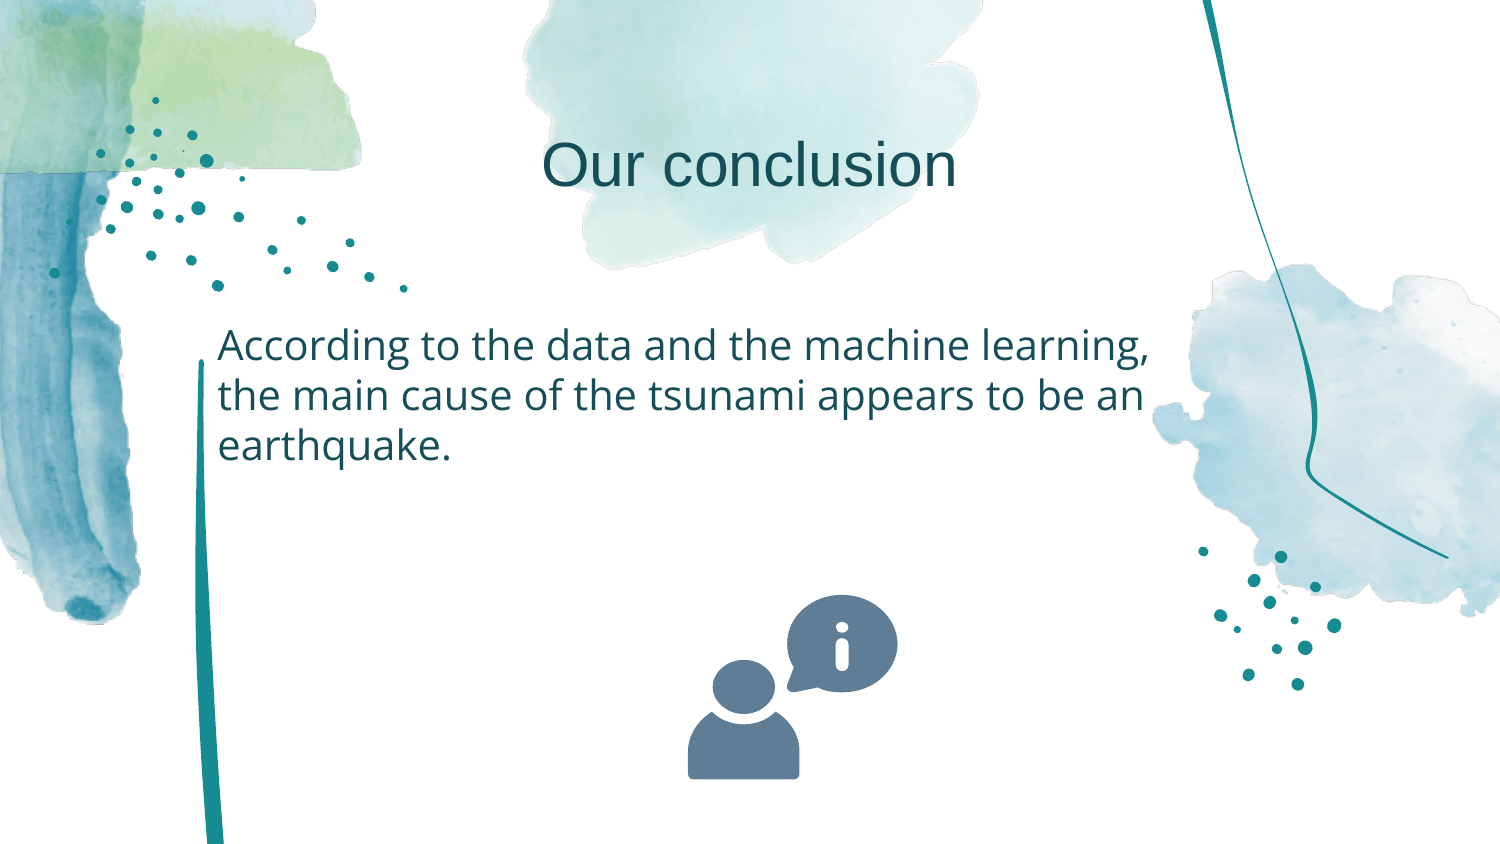

# Our conclusion
According to the data and the machine learning,
the main cause of the tsunami appears to be an earthquake.